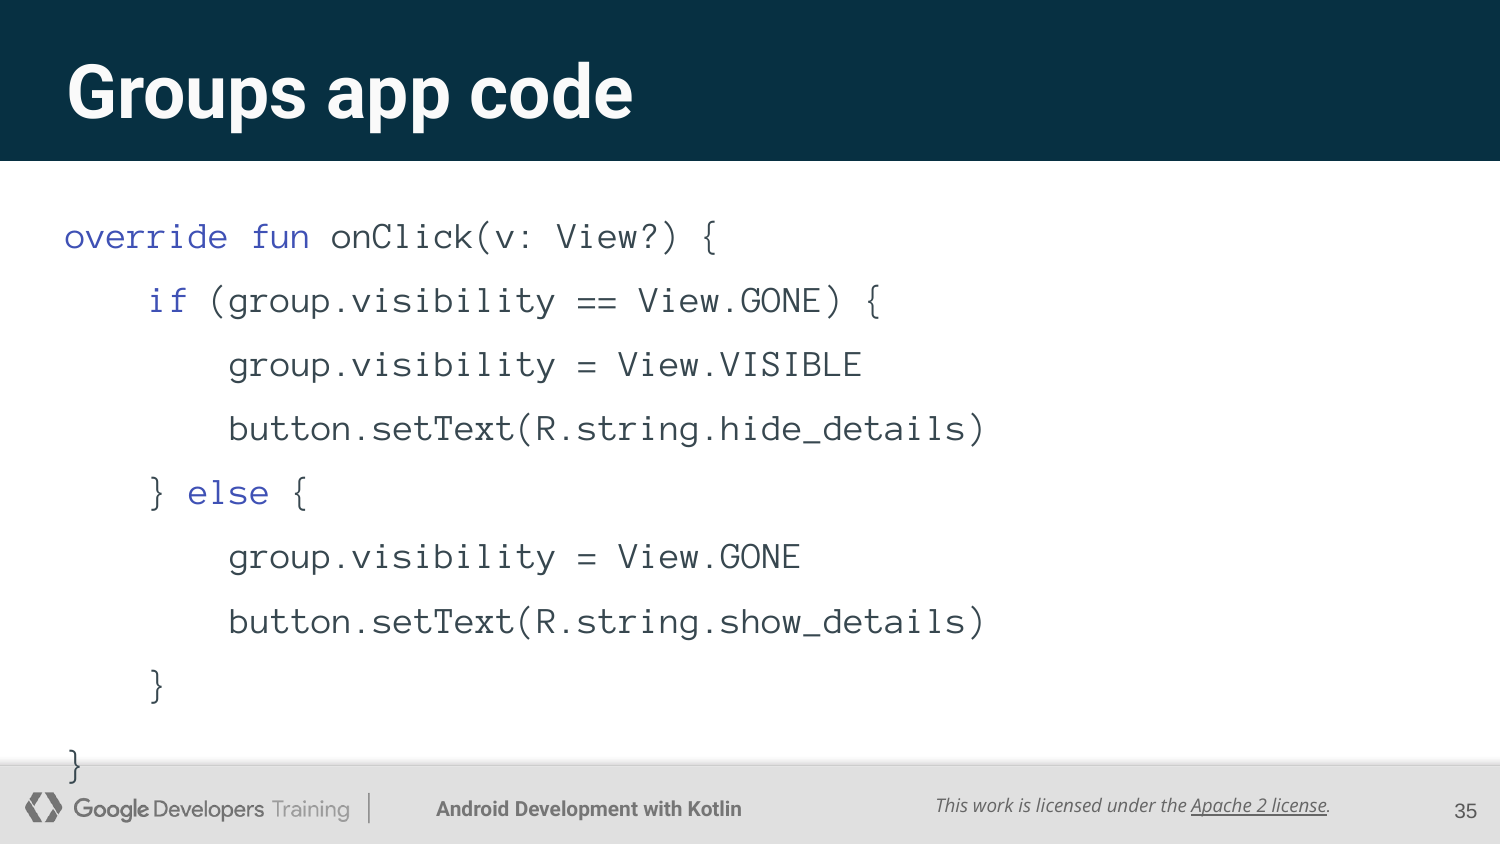

# Groups app code
override fun onClick(v: View?) {
    if (group.visibility == View.GONE) {
        group.visibility = View.VISIBLE
        button.setText(R.string.hide_details)
    } else {
        group.visibility = View.GONE
        button.setText(R.string.show_details)
    }
}
35